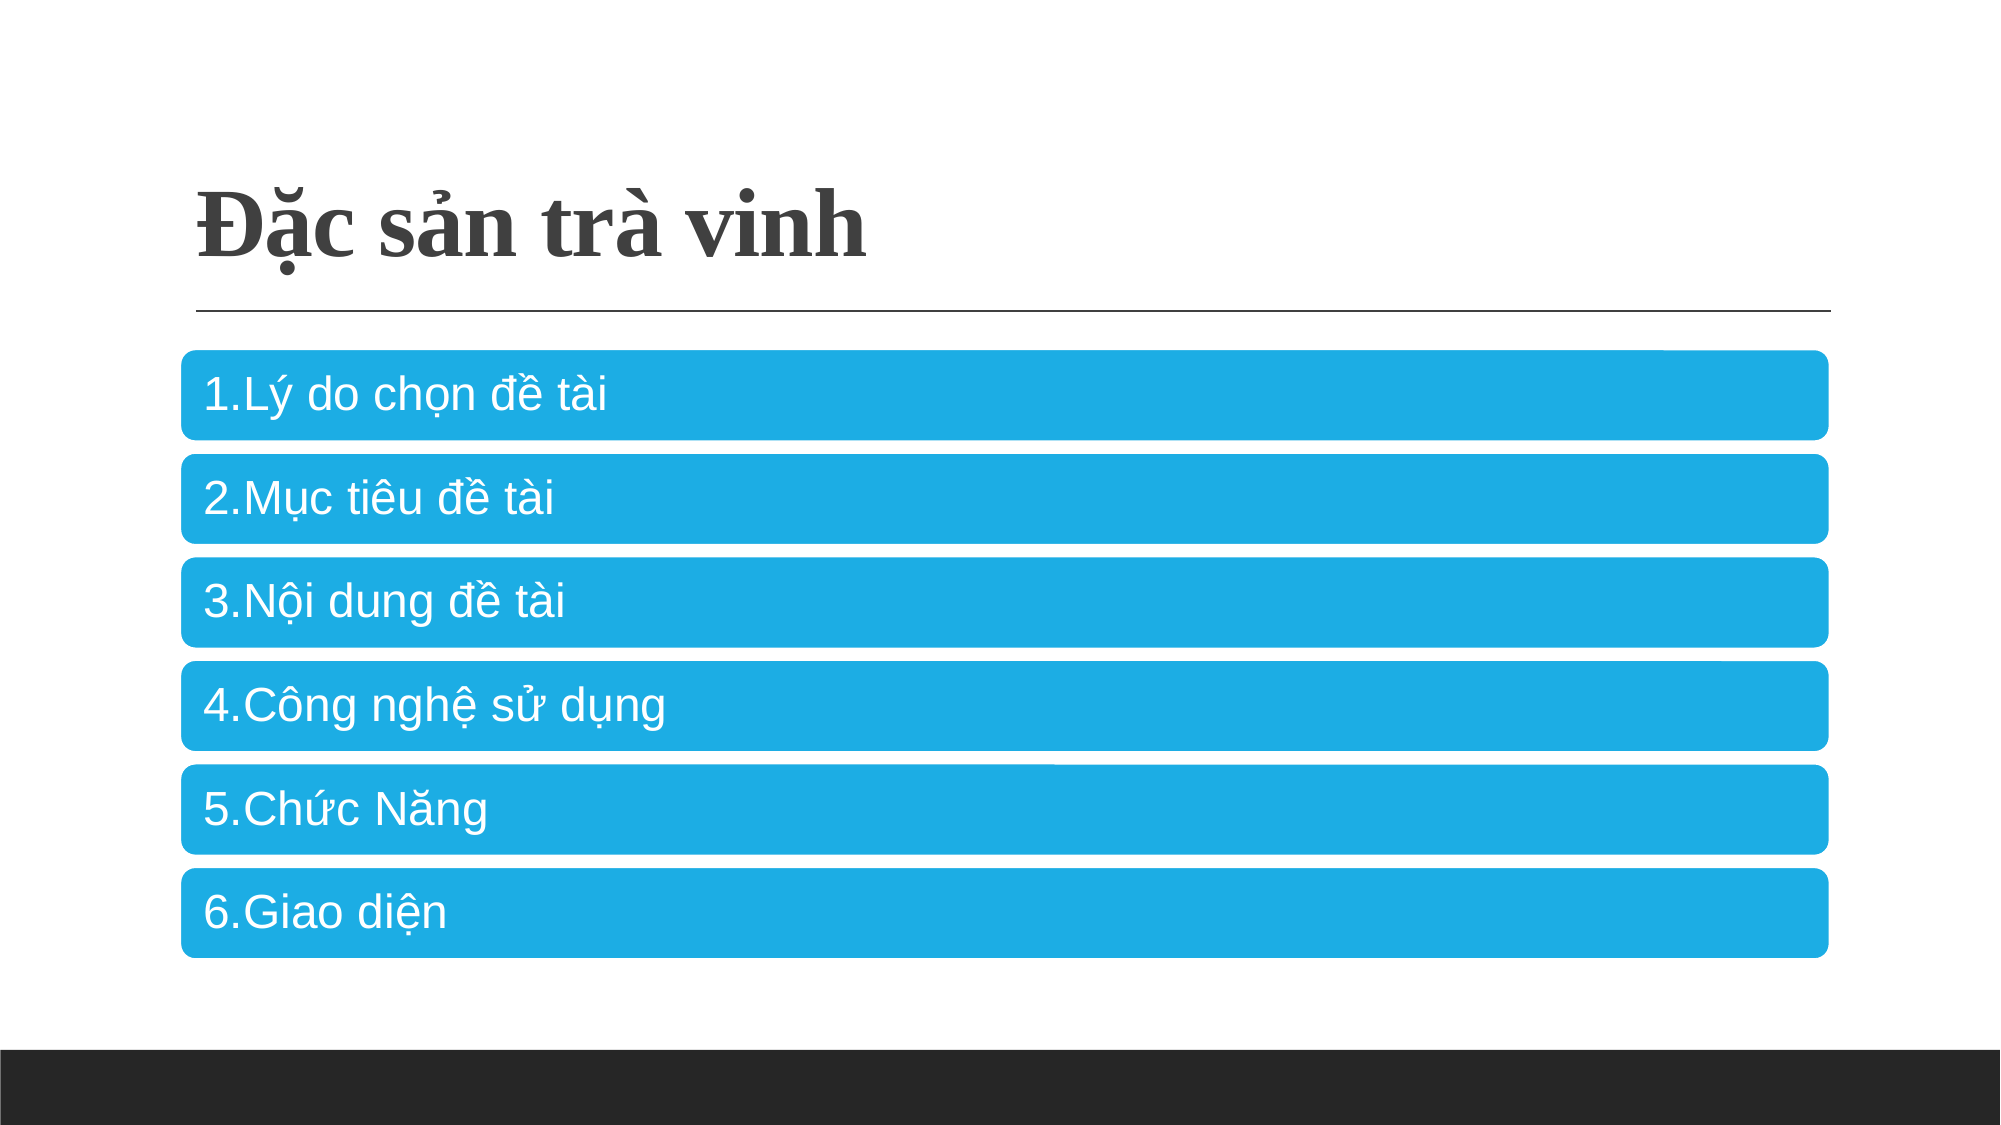

# Đặc sản trà vinh
1.Lý do chọn đề tài
2.Mục tiêu đề tài
3.Nội dung đề tài
4.Công nghệ sử dụng
5.Chức Năng
6.Giao diện